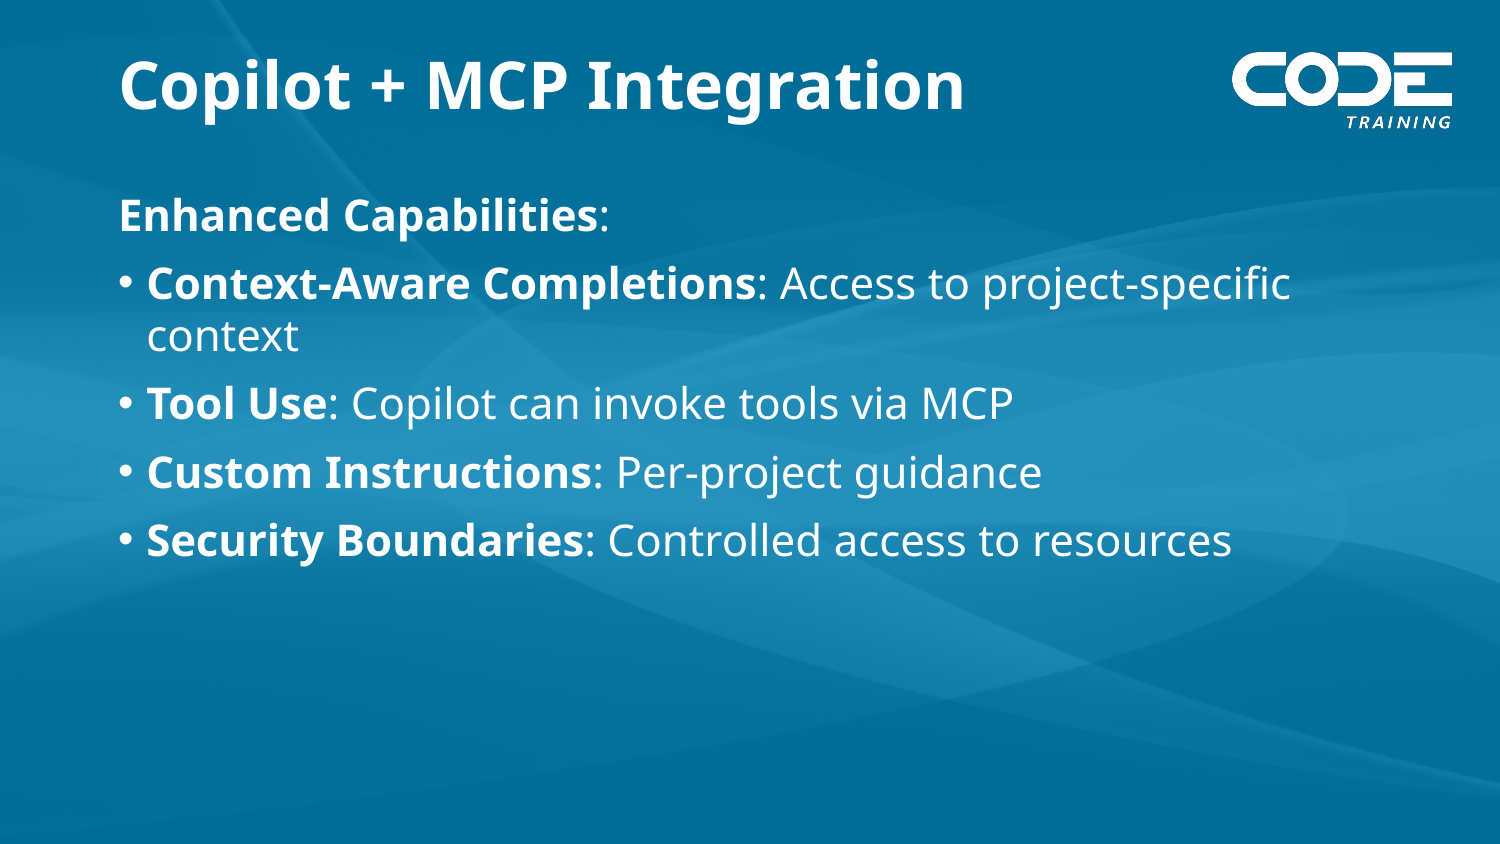

# Copilot + MCP Integration
Enhanced Capabilities:
Context-Aware Completions: Access to project-specific context
Tool Use: Copilot can invoke tools via MCP
Custom Instructions: Per-project guidance
Security Boundaries: Controlled access to resources